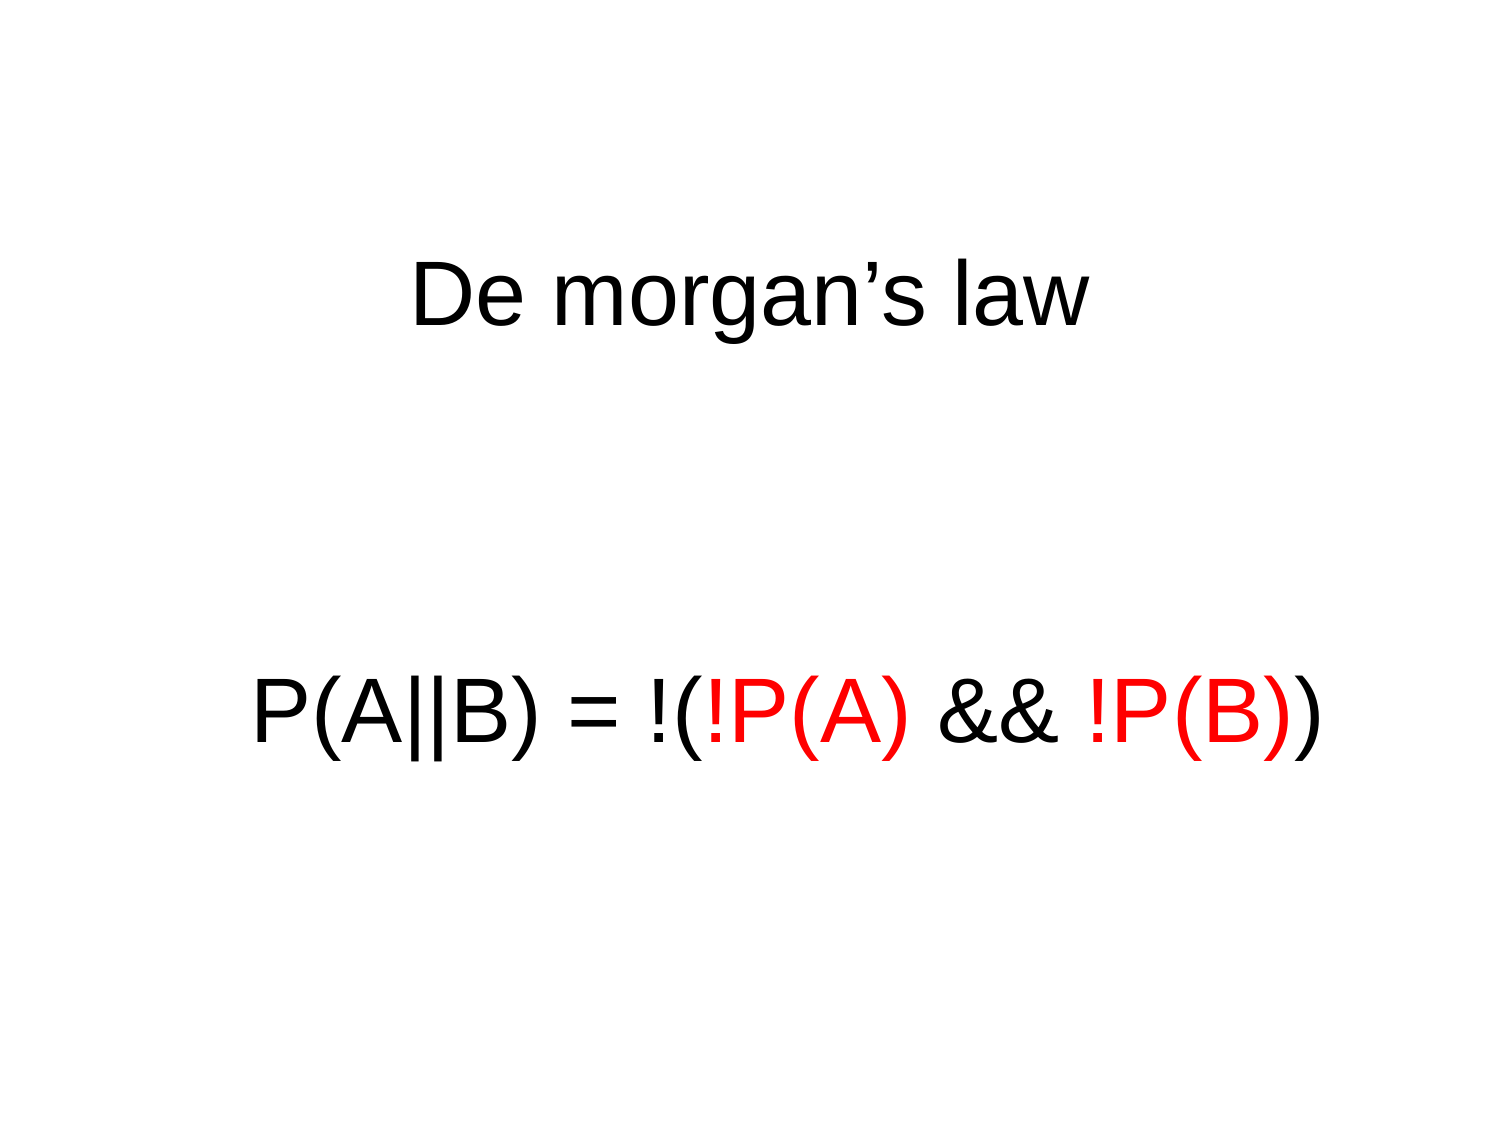

# De morgan’s law

 P(A||B) = !(!P(A) && !P(B))